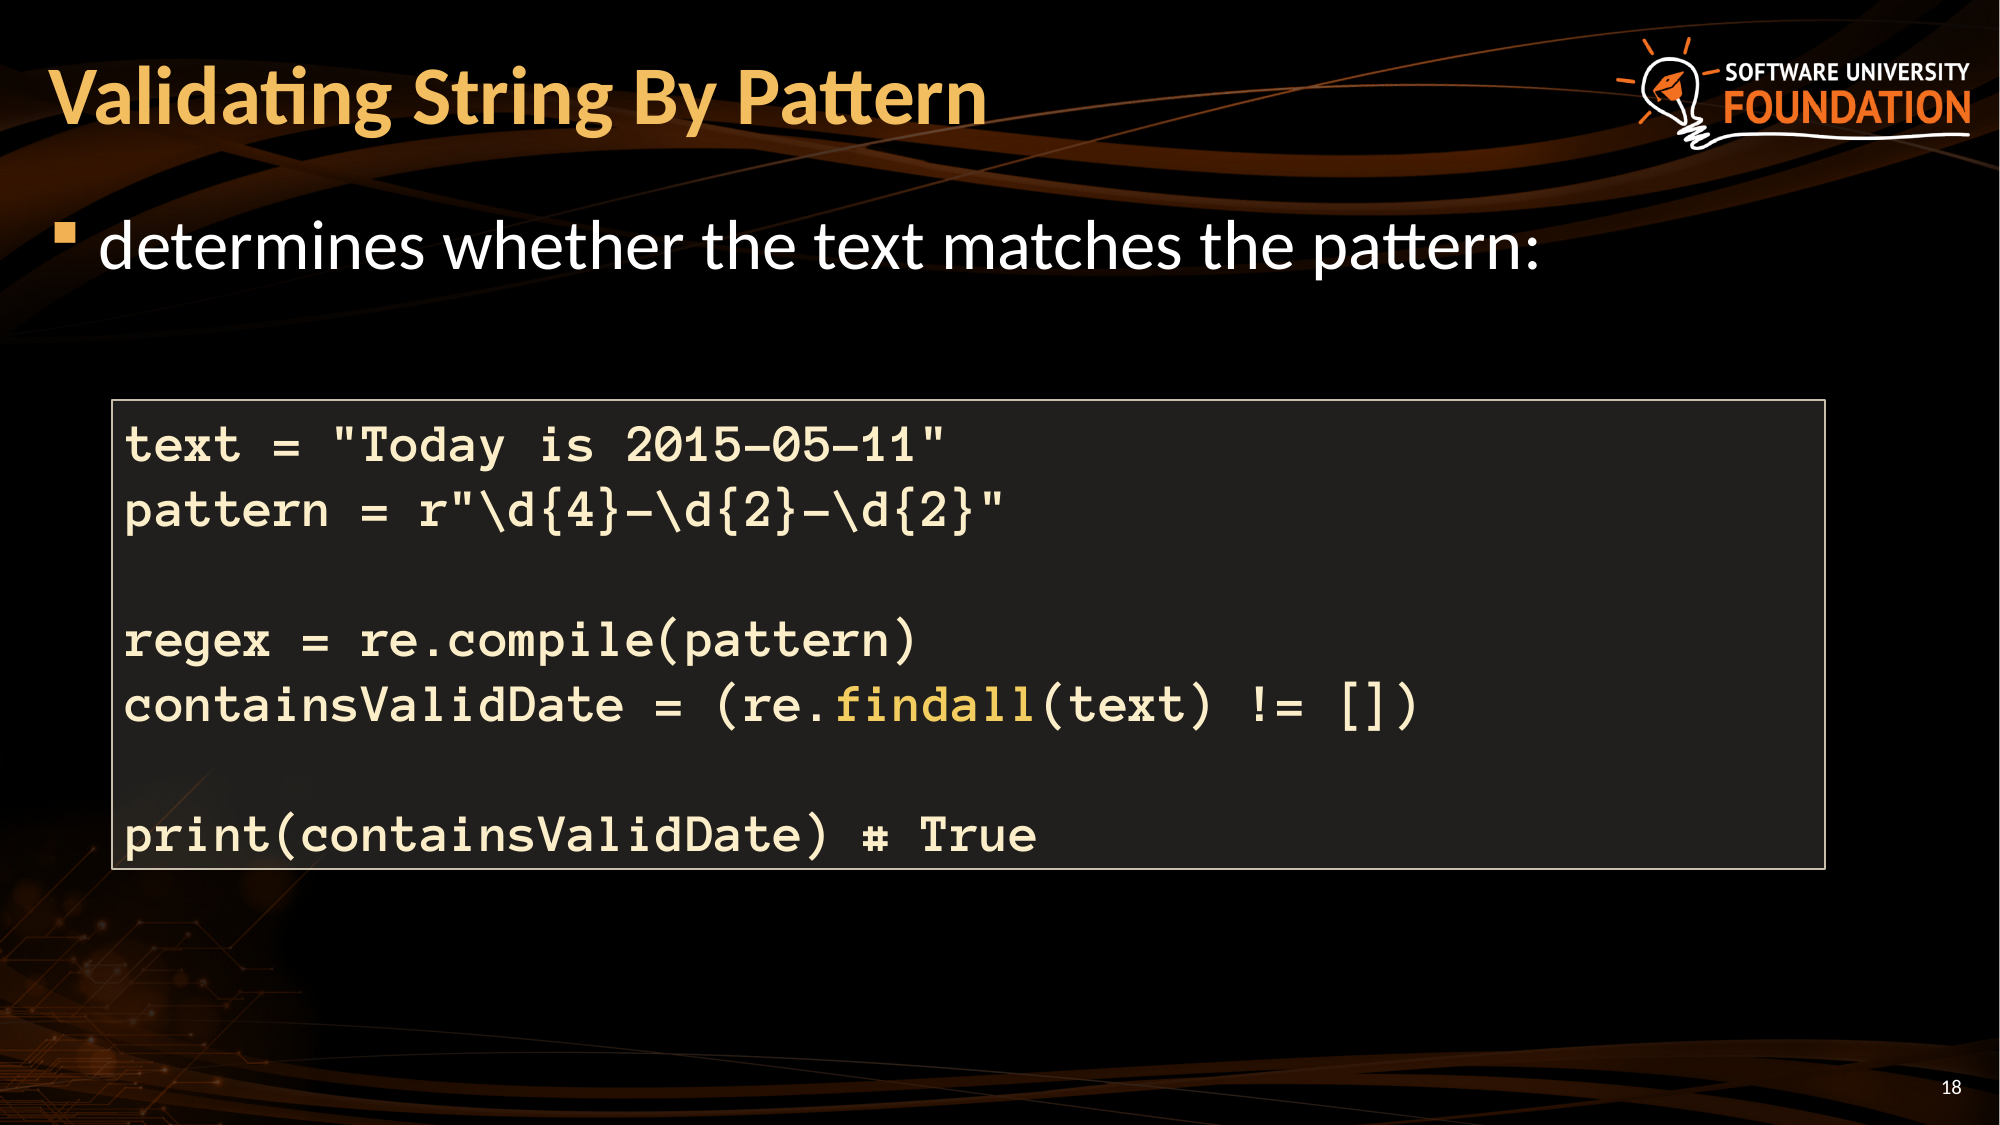

# Validating String By Pattern
determines whether the text matches the pattern:

text = "Today is 2015-05-11"
pattern = r"\d{4}-\d{2}-\d{2}"

regex = re.compile(pattern)
containsValidDate = (re.findall(text) != [])

print(containsValidDate) # True
18